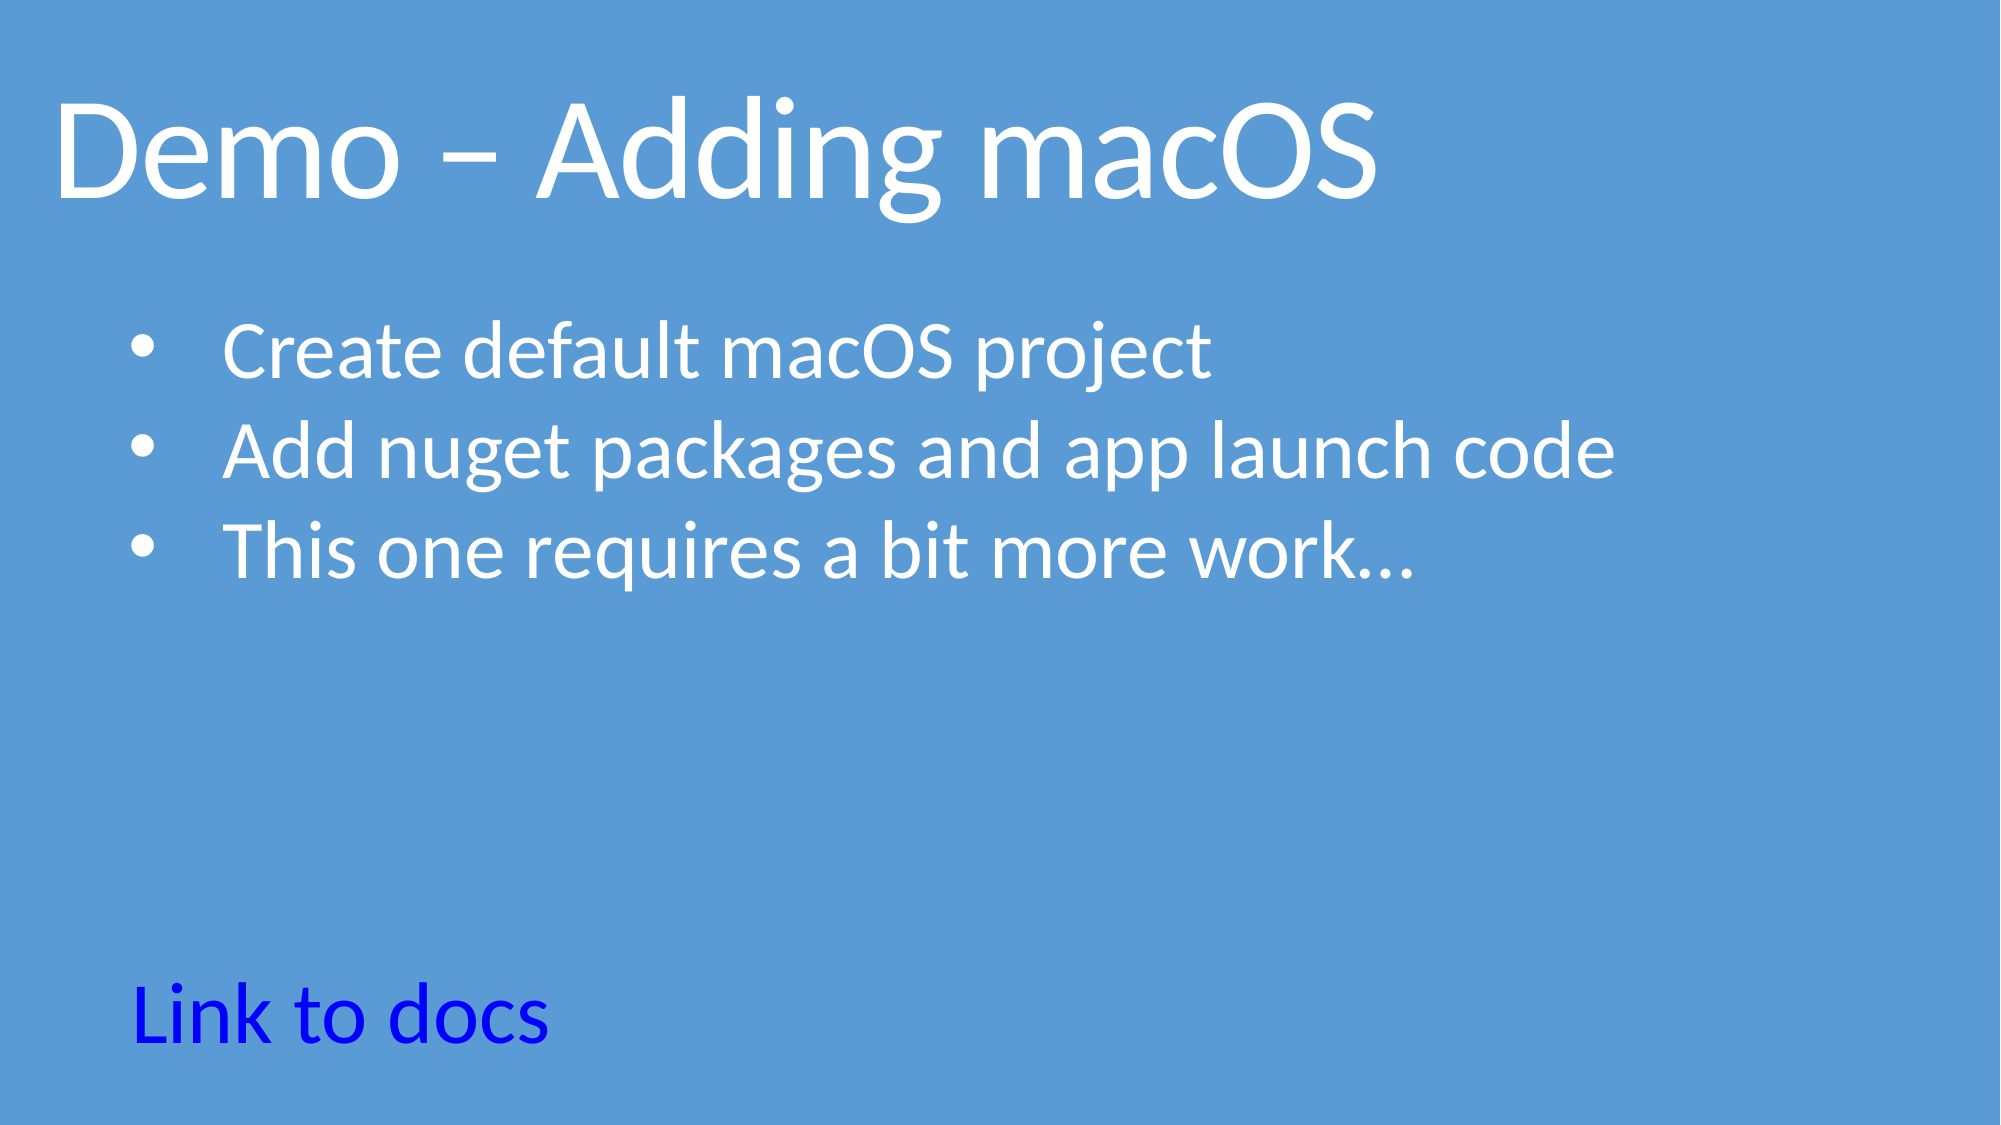

# Demo – Adding macOS
Create default macOS project
Add nuget packages and app launch code
This one requires a bit more work…
Link to docs